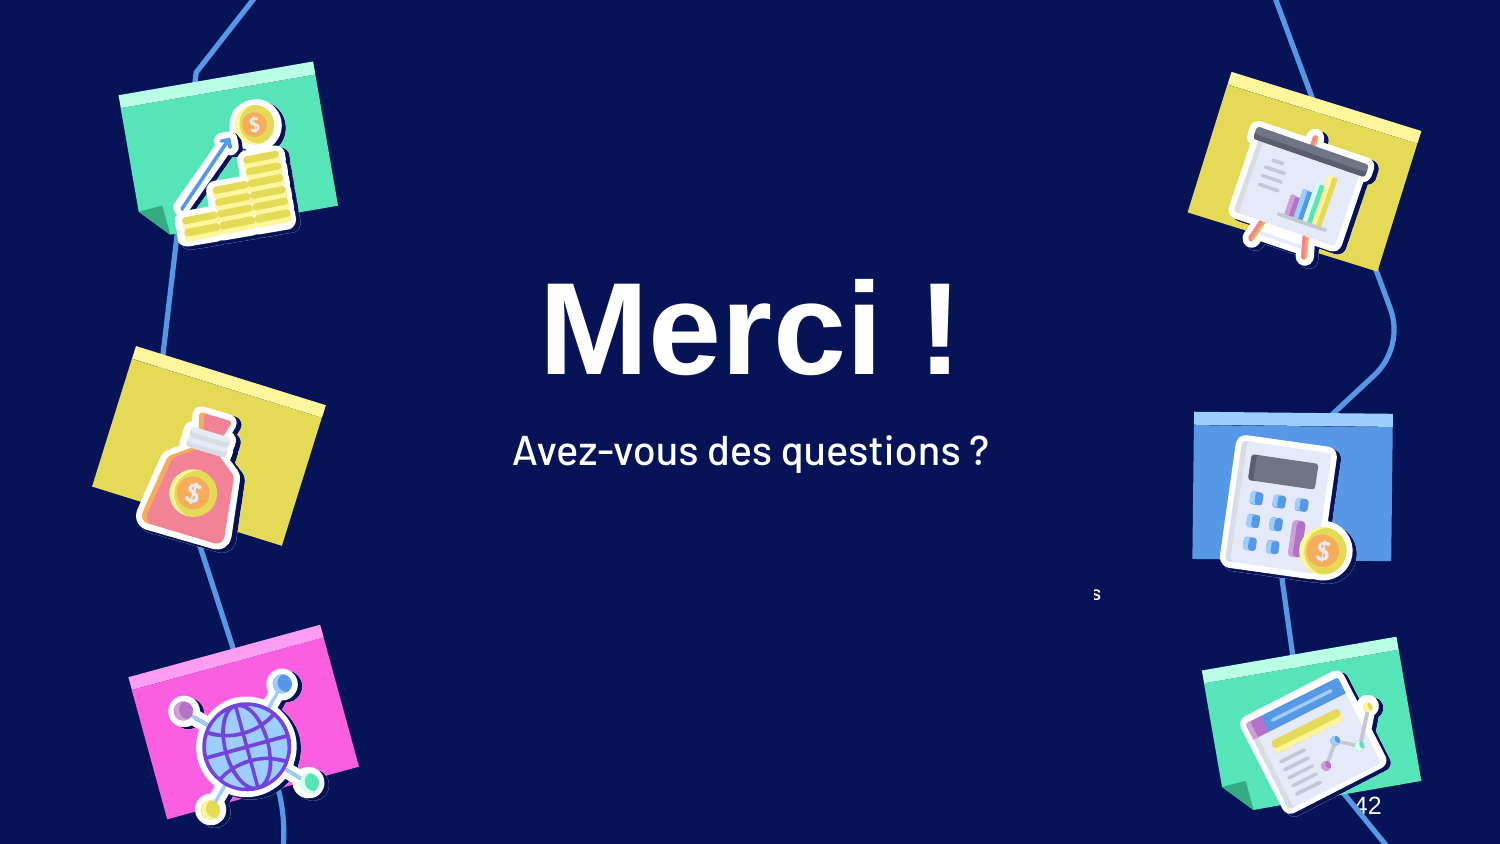

# Merci !

Avez-vous des questions ?

42